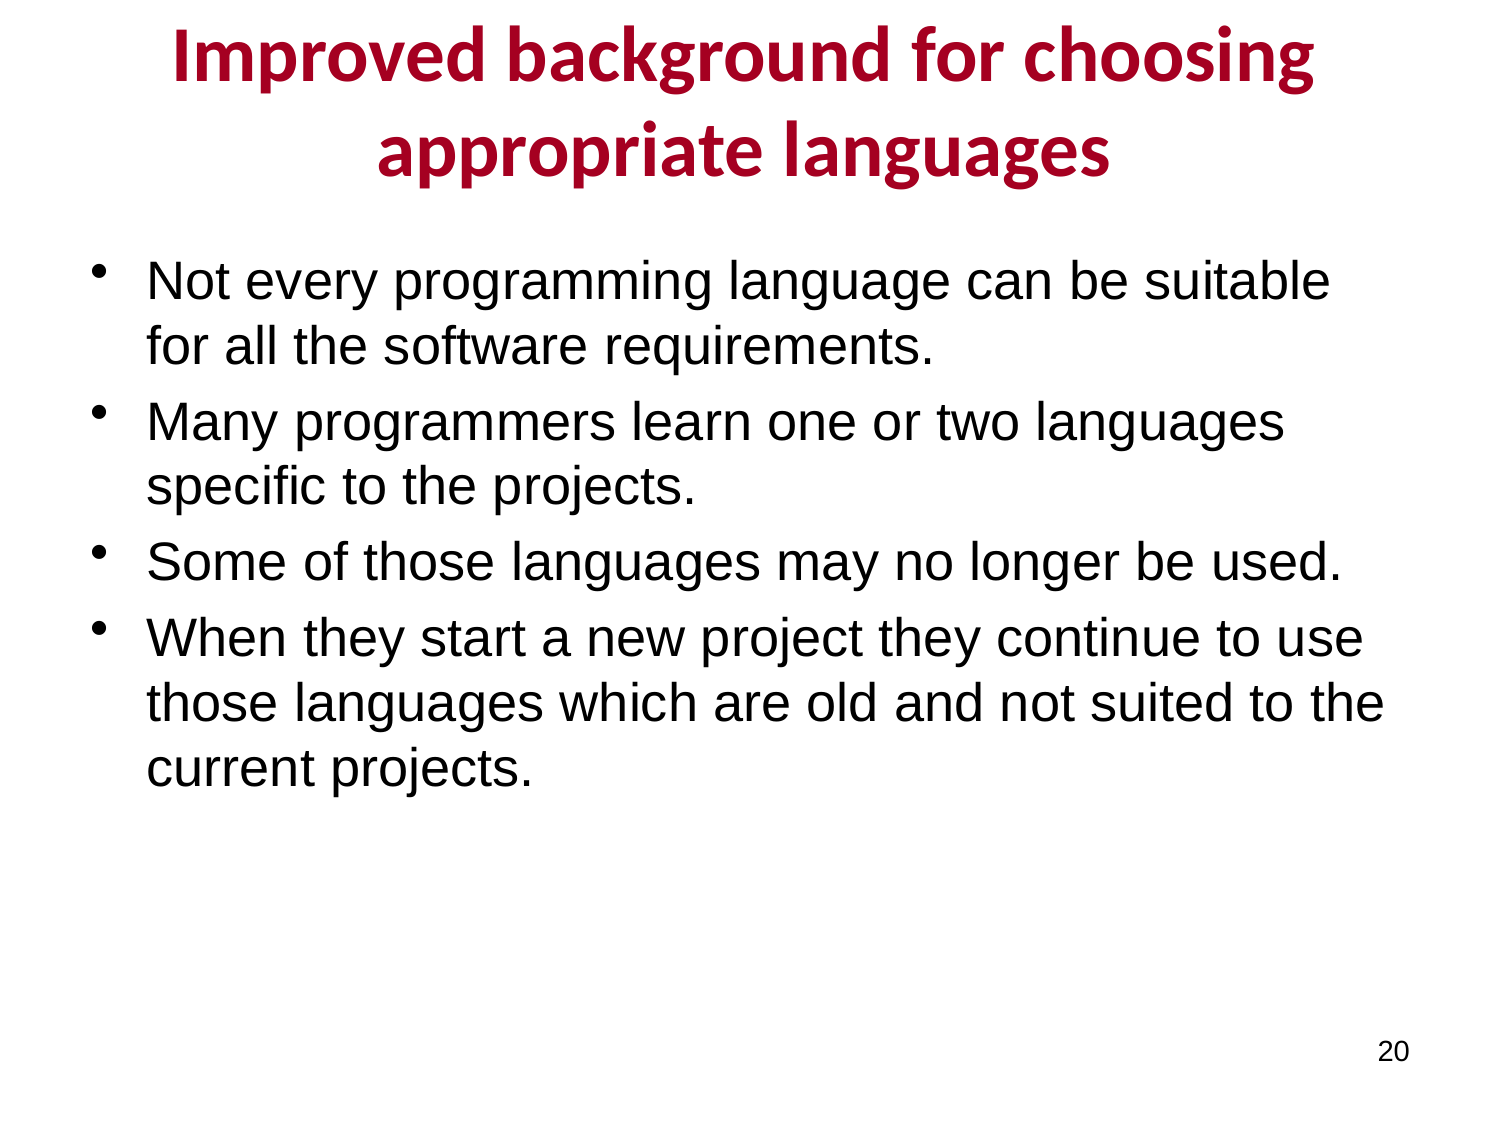

# Improved background for choosing appropriate languages
Not every programming language can be suitable for all the software requirements.
Many programmers learn one or two languages specific to the projects.
Some of those languages may no longer be used.
When they start a new project they continue to use those languages which are old and not suited to the current projects.
20